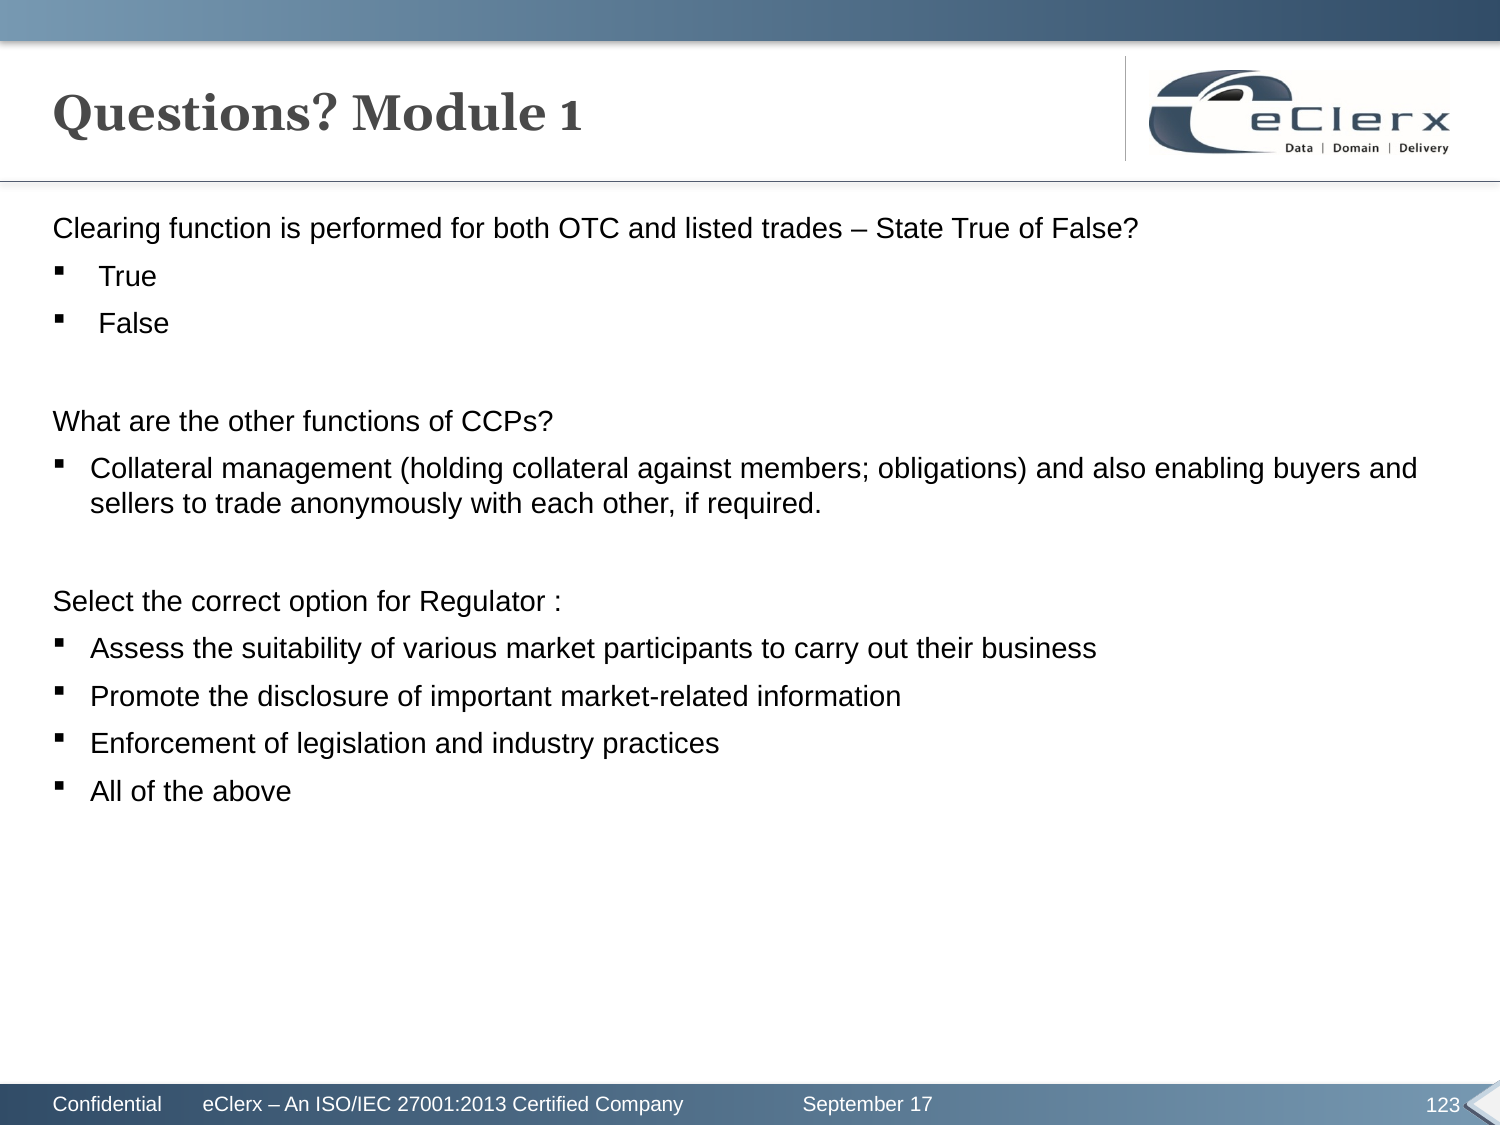

# Questions? Module 1
Clearing function is performed for both OTC and listed trades – State True of False?
 True
 False
What are the other functions of CCPs?
Collateral management (holding collateral against members; obligations) and also enabling buyers and sellers to trade anonymously with each other, if required.
Select the correct option for Regulator :
Assess the suitability of various market participants to carry out their business
Promote the disclosure of important market-related information
Enforcement of legislation and industry practices
All of the above